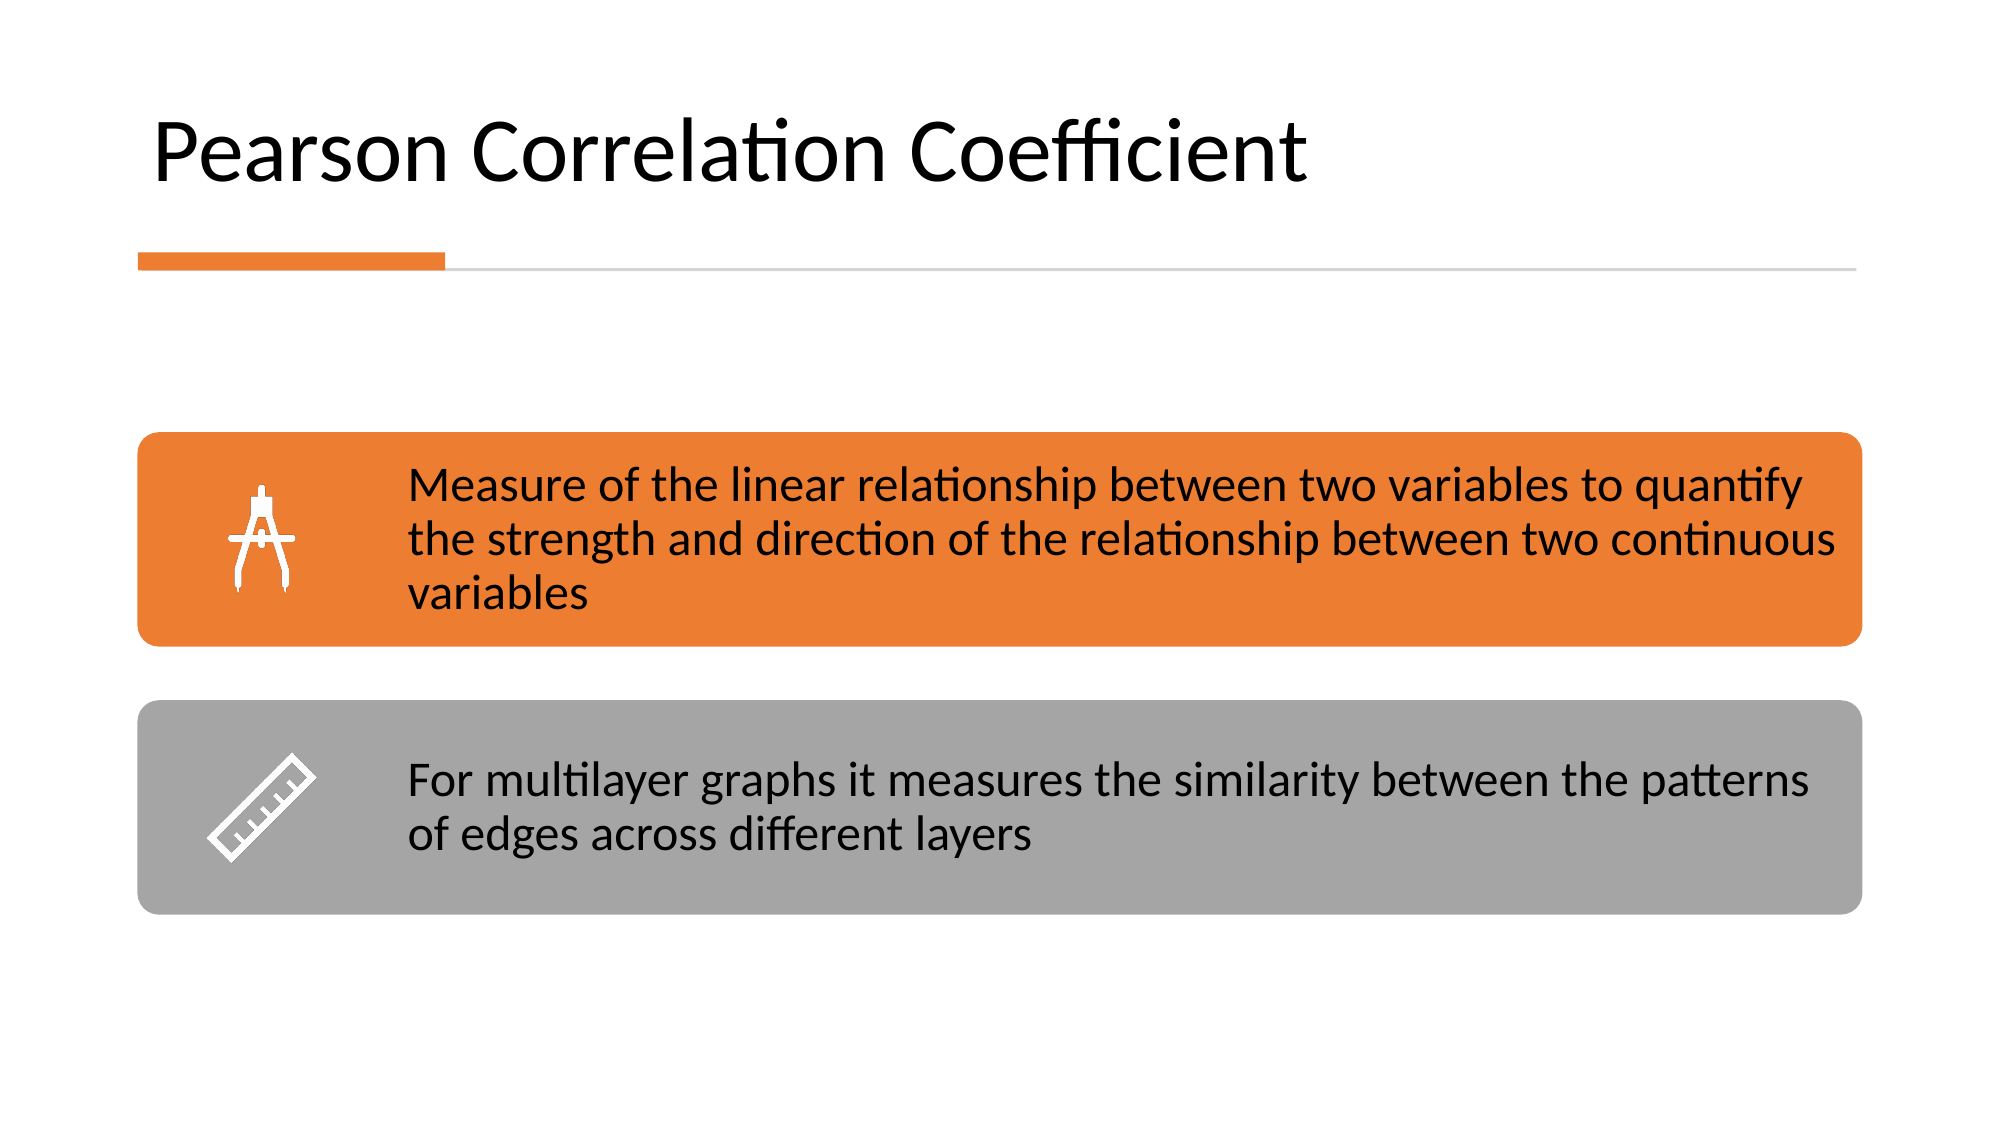

# Pearson Correlation Coefficient

Measure of the linear relationship between two variables to quantify the strength and direction of the relationship between two continuous variables
For multilayer graphs it measures the similarity between the patterns of edges across different layers